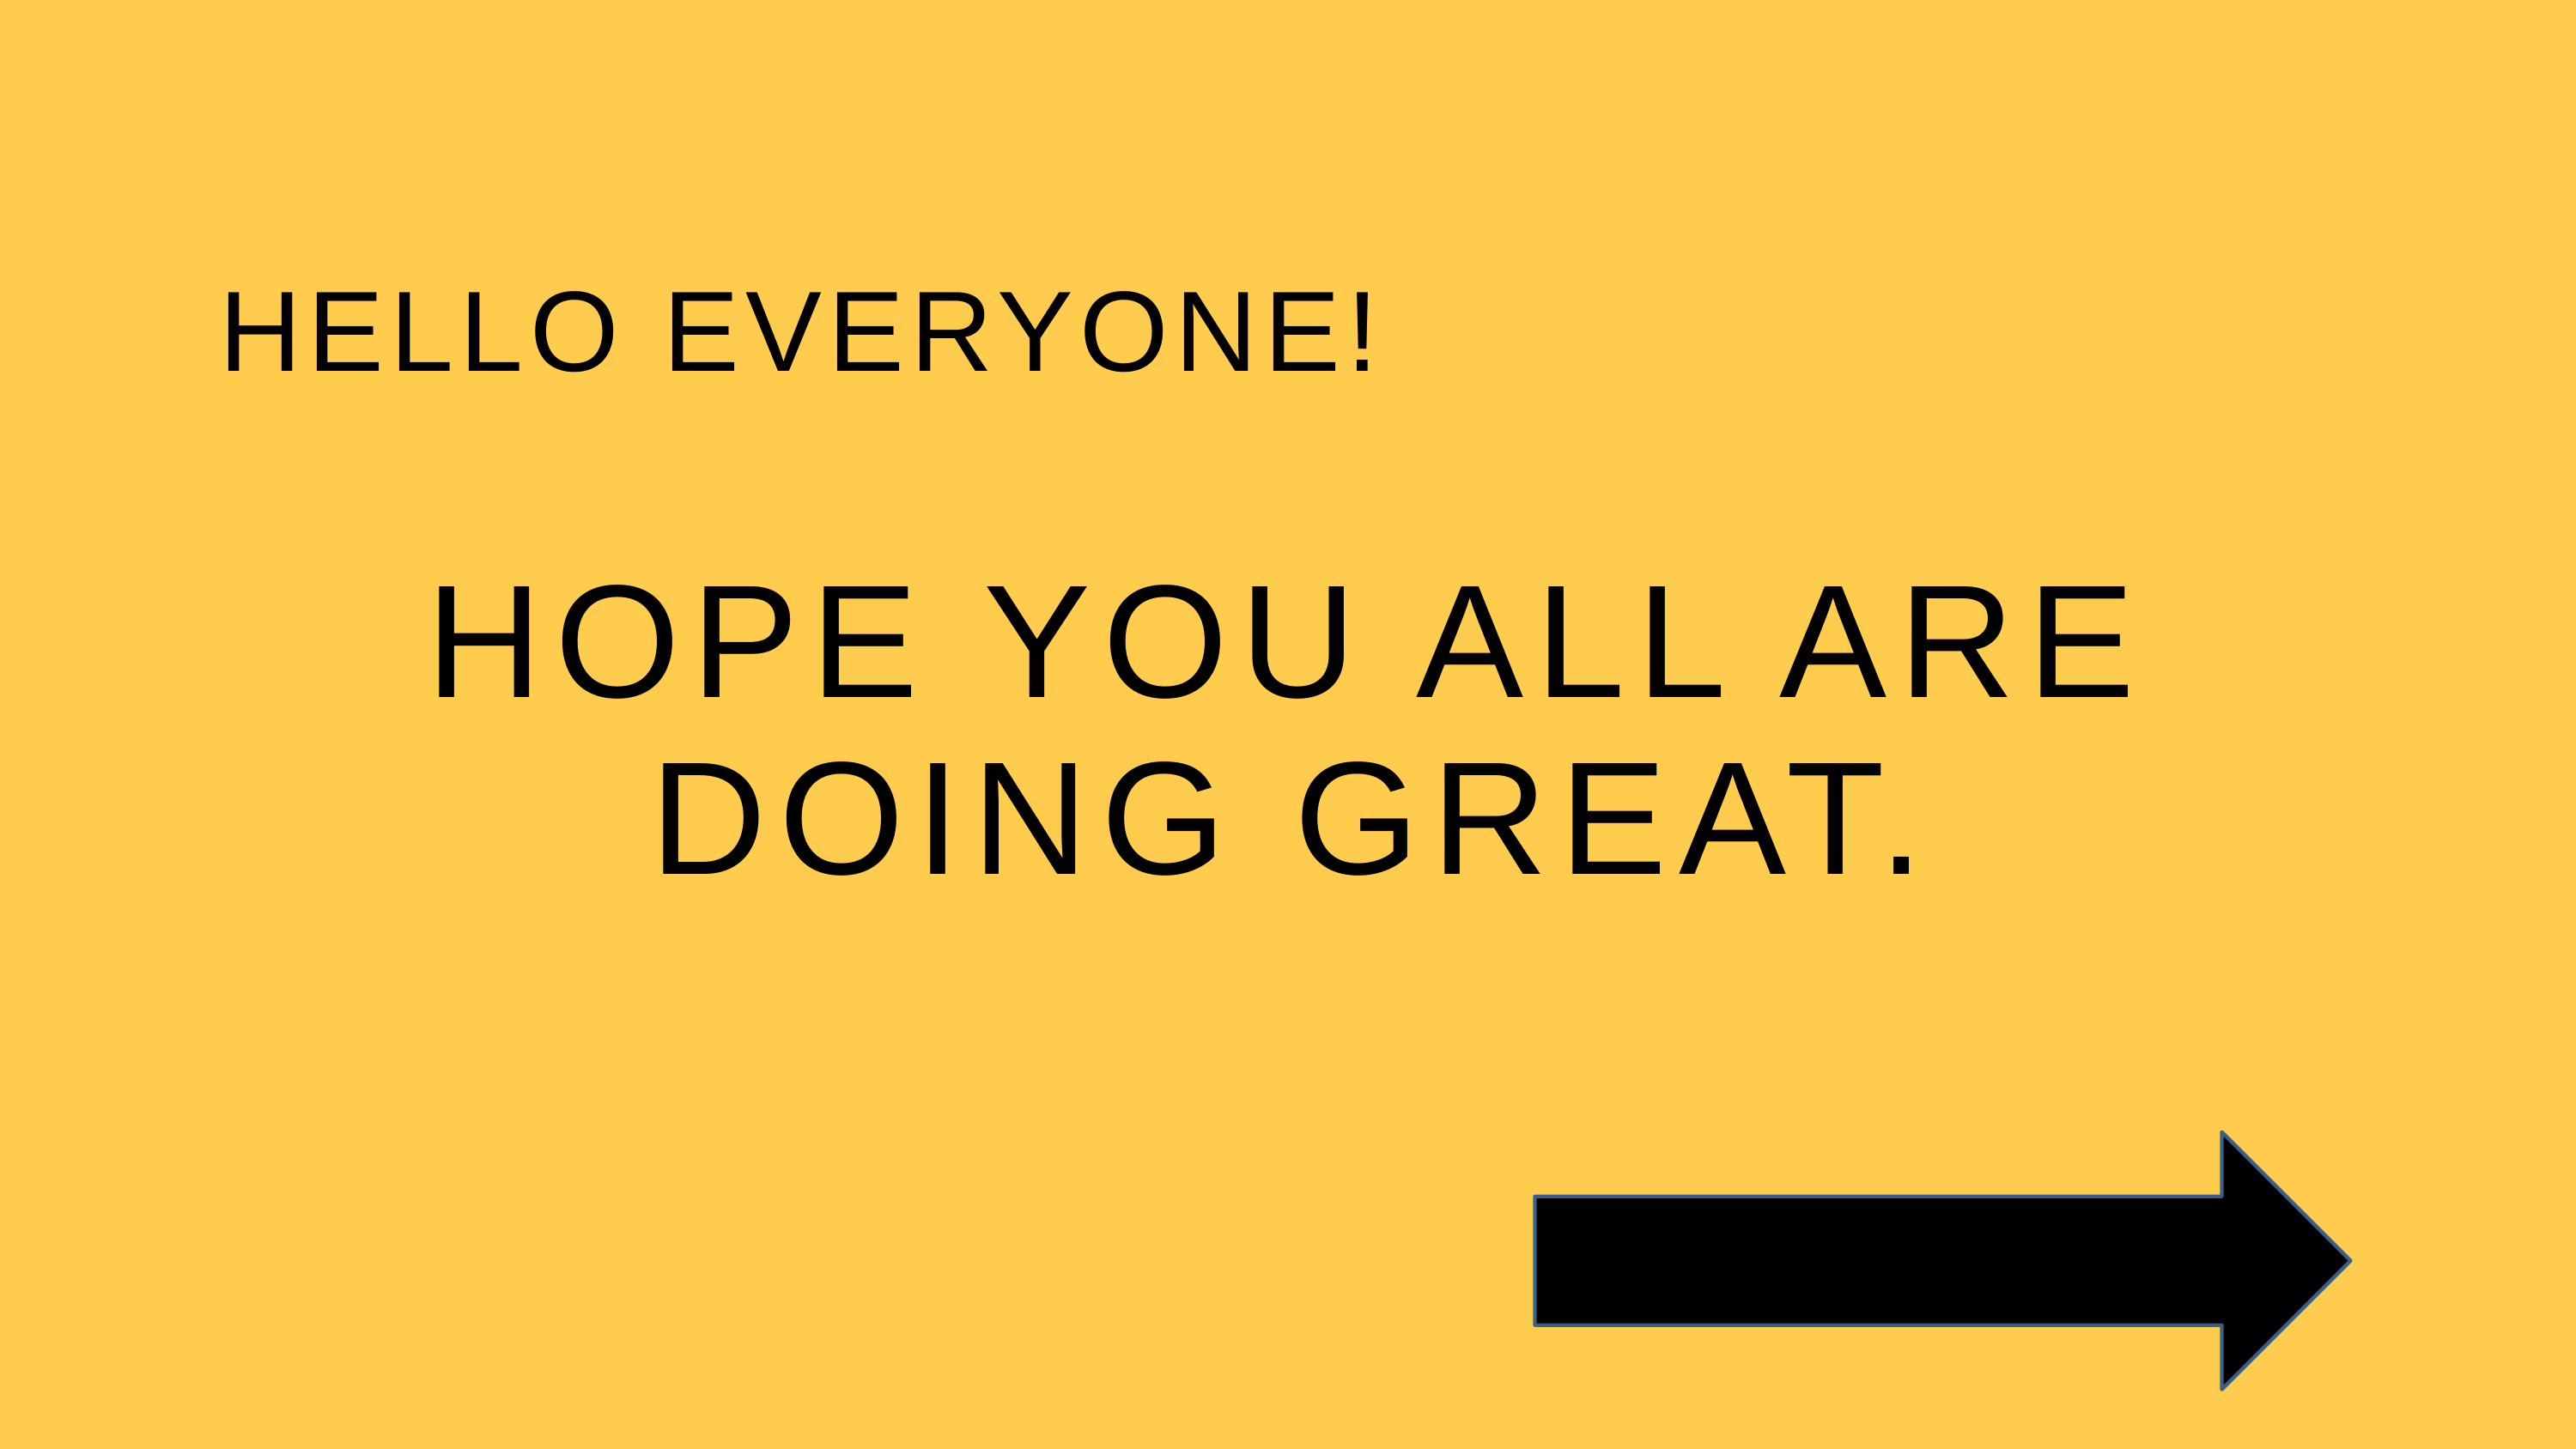

HELLO EVERYONE!
HOPE YOU ALL ARE DOING GREAT.